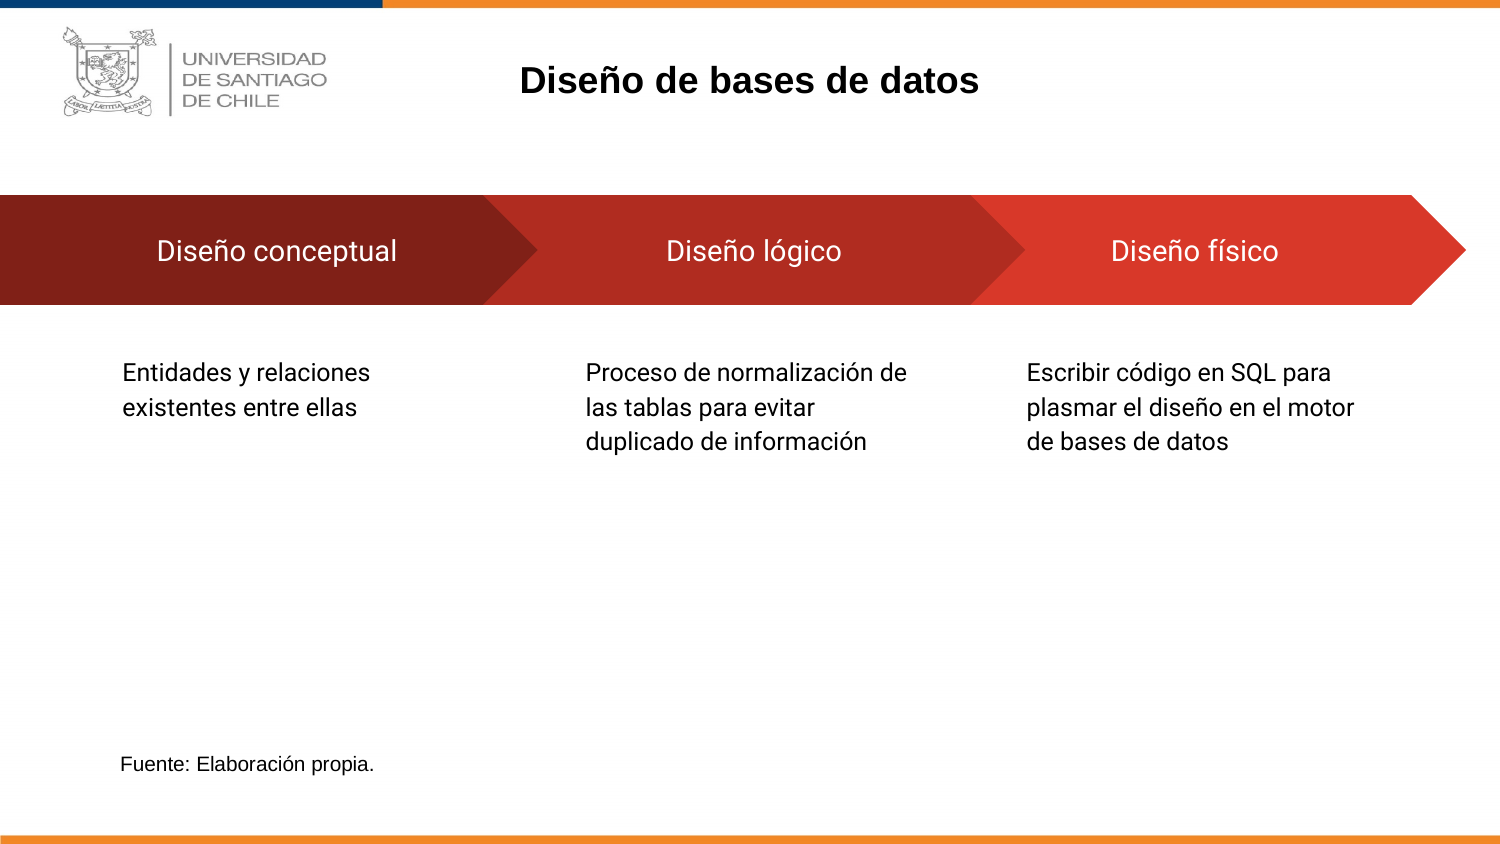

Diseño de bases de datos
Diseño lógico
Proceso de normalización de las tablas para evitar duplicado de información
Diseño físico
Escribir código en SQL para plasmar el diseño en el motor de bases de datos
Diseño conceptual
Entidades y relaciones existentes entre ellas
Fuente: Elaboración propia.